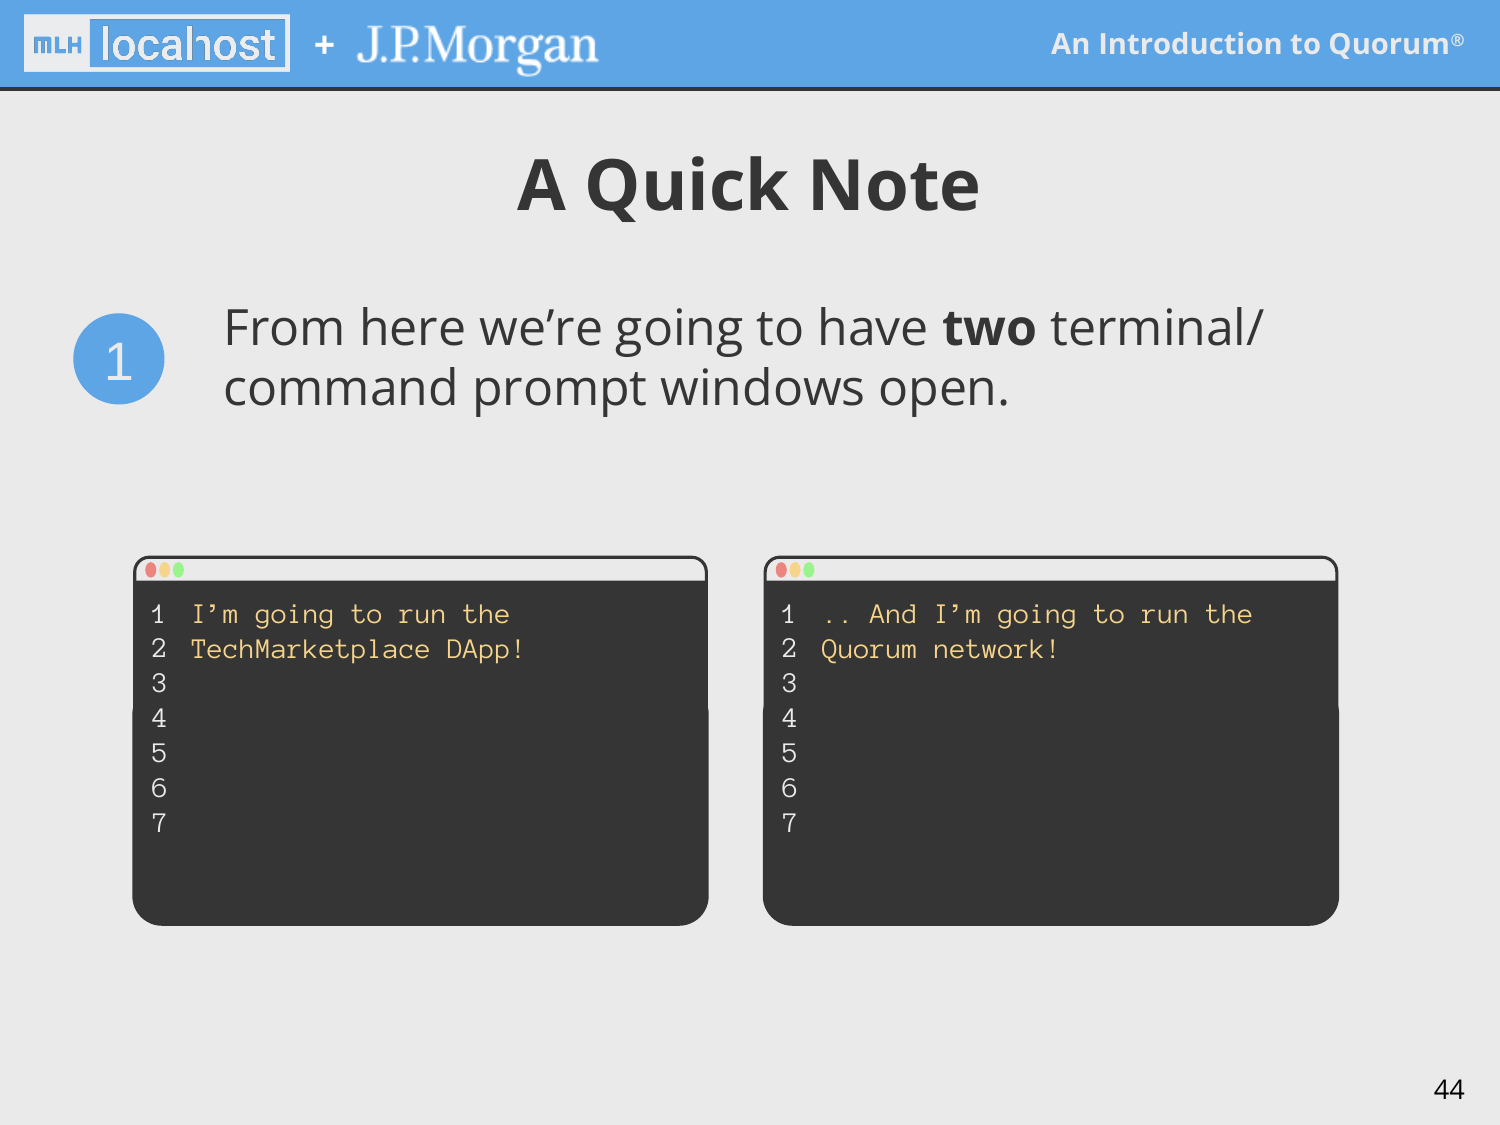

A Quick Note
From here we’re going to have two terminal/ command prompt windows open.
1

1
2
3
4
5
6
7

I’m going to run the TechMarketplace DApp!
1
2
3
4
5
6
7

.. And I’m going to run the Quorum network!

44